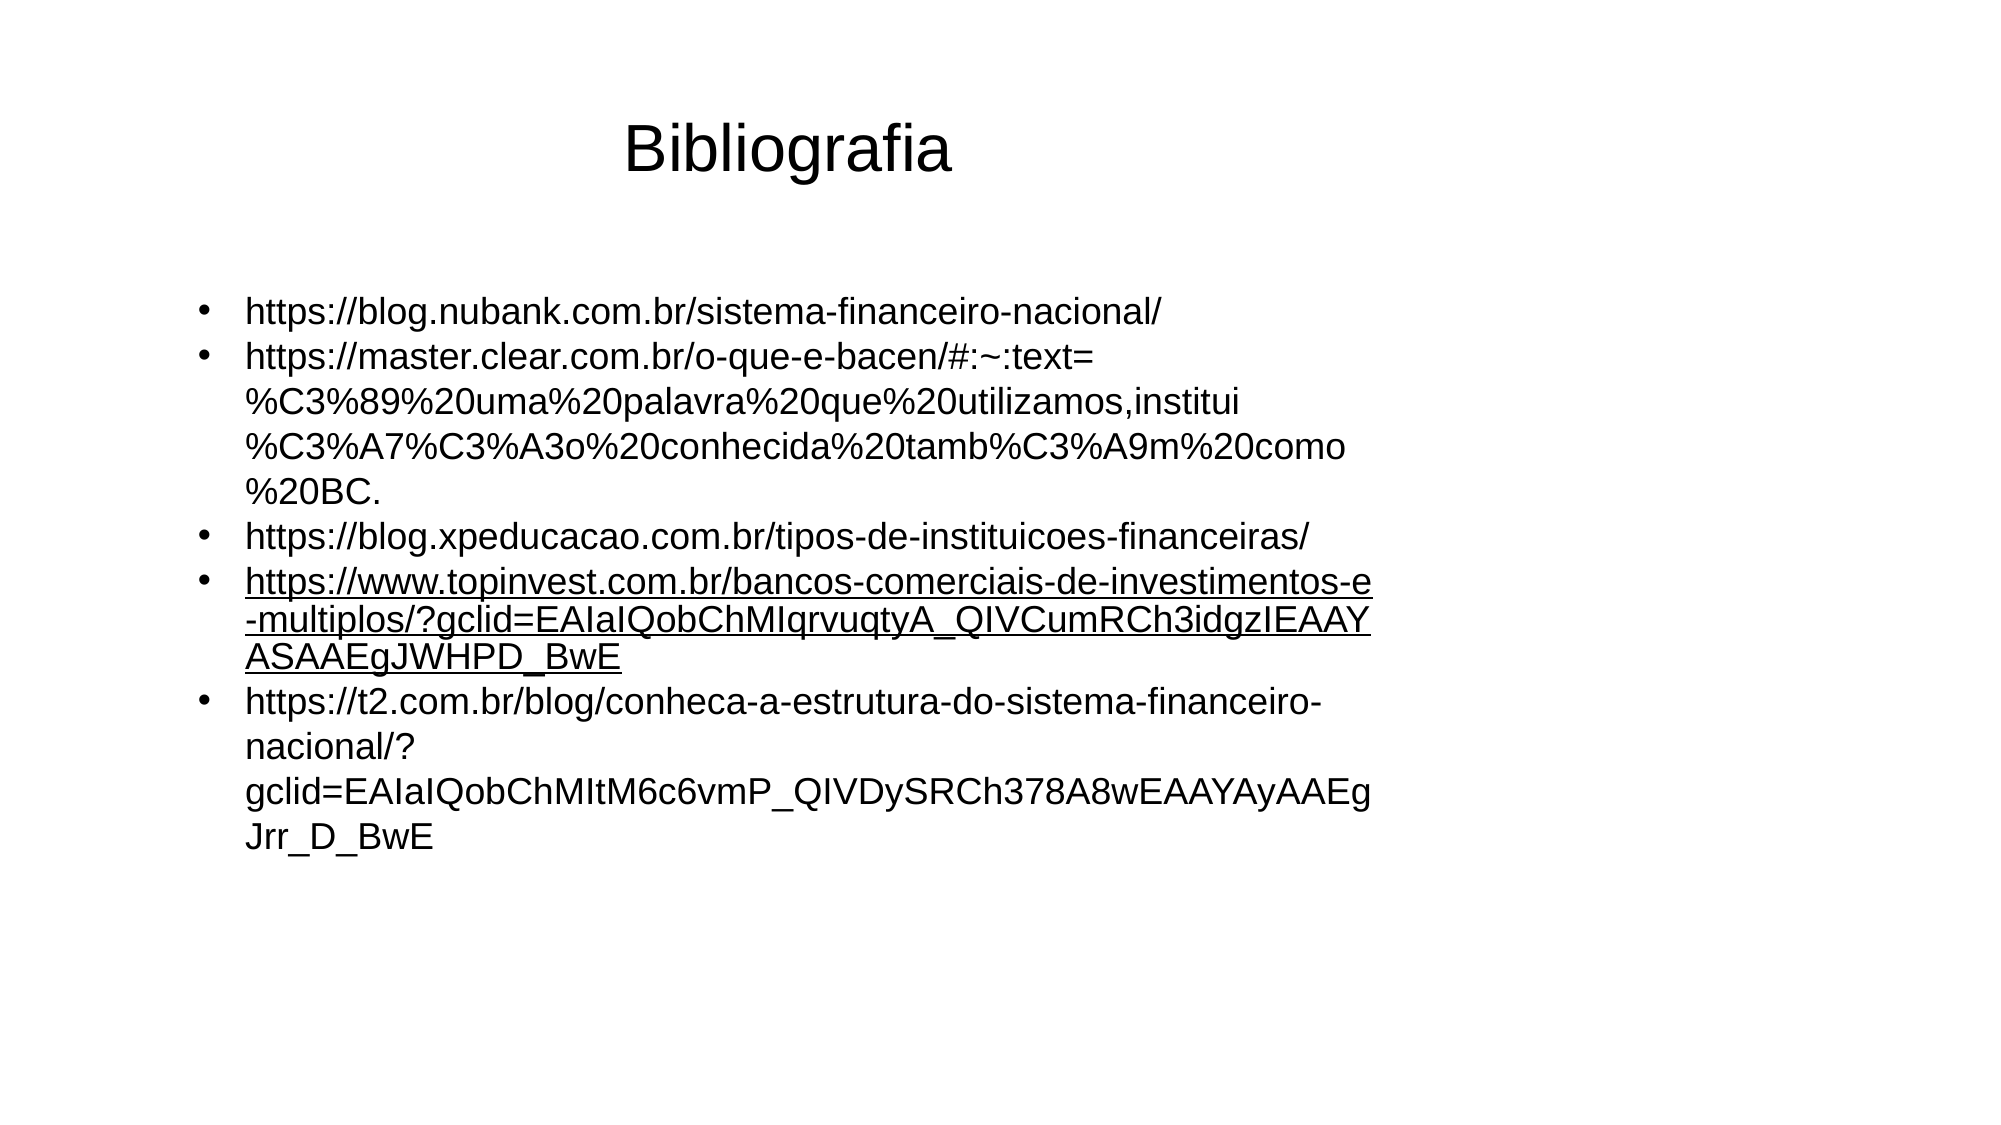

# Bibliografia
https://blog.nubank.com.br/sistema-financeiro-nacional/
https://master.clear.com.br/o-que-e-bacen/#:~:text=%C3%89%20uma%20palavra%20que%20utilizamos,institui%C3%A7%C3%A3o%20conhecida%20tamb%C3%A9m%20como%20BC.
https://blog.xpeducacao.com.br/tipos-de-instituicoes-financeiras/
https://www.topinvest.com.br/bancos-comerciais-de-investimentos-e-multiplos/?gclid=EAIaIQobChMIqrvuqtyA_QIVCumRCh3idgzIEAAYASAAEgJWHPD_BwE
https://t2.com.br/blog/conheca-a-estrutura-do-sistema-financeiro-nacional/?gclid=EAIaIQobChMItM6c6vmP_QIVDySRCh378A8wEAAYAyAAEgJrr_D_BwE